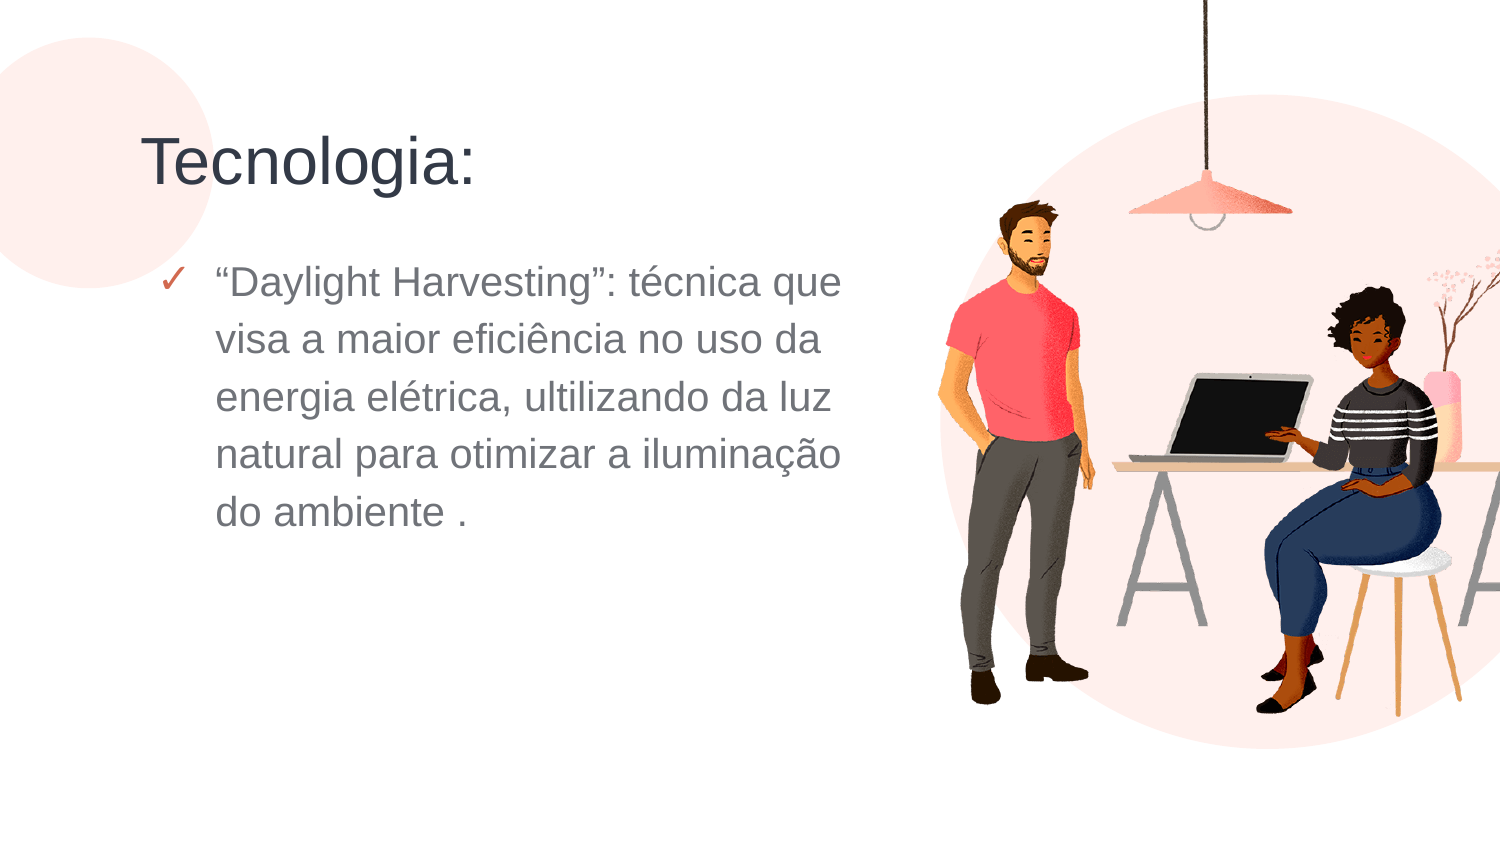

# Tecnologia:
“Daylight Harvesting”: técnica que visa a maior eficiência no uso da energia elétrica, ultilizando da luz natural para otimizar a iluminação do ambiente .
4